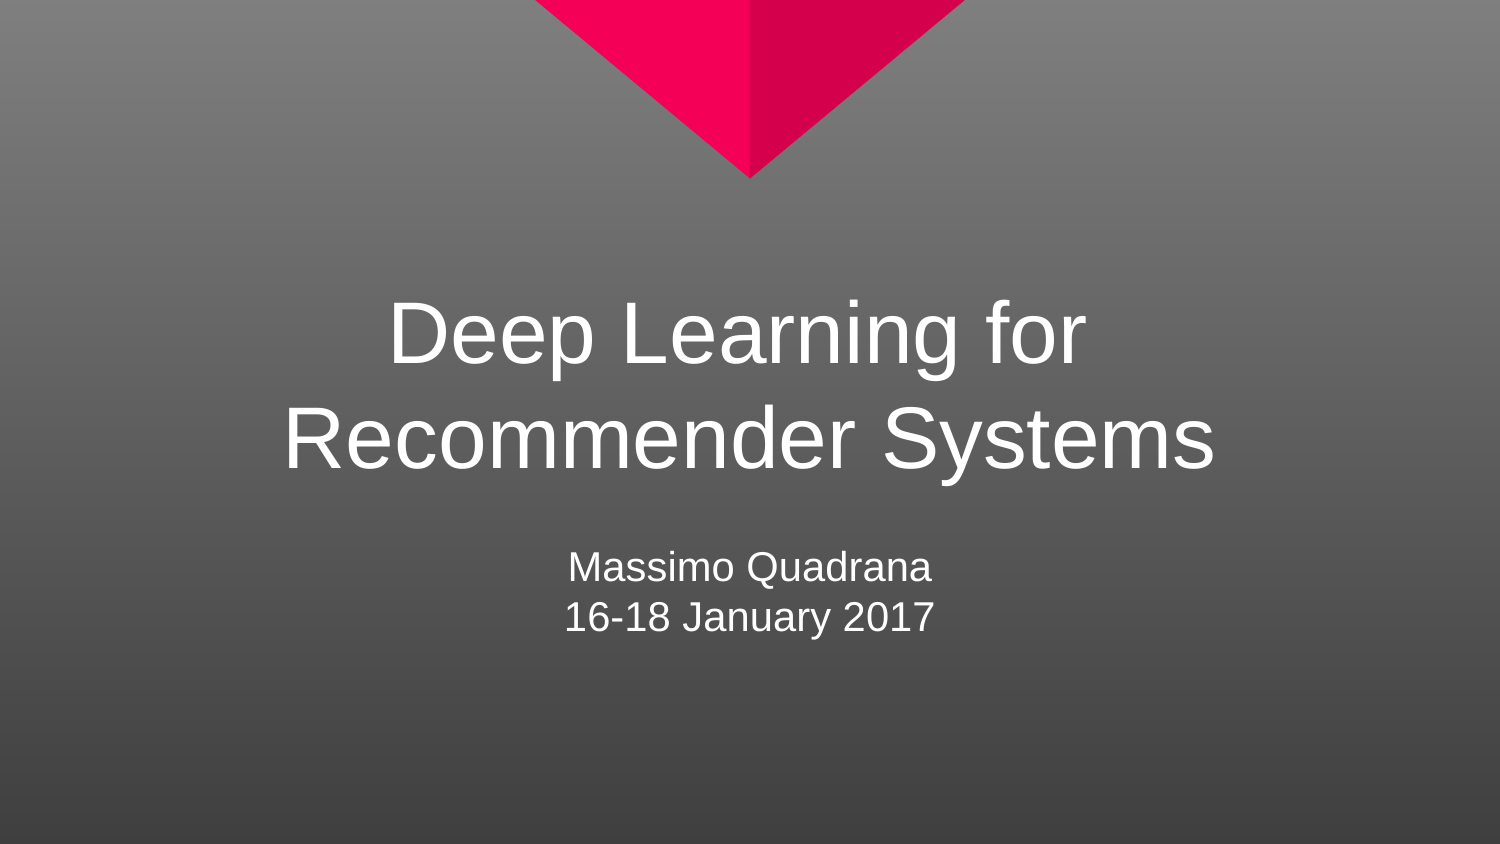

# Deep Learning for
Recommender Systems
Massimo Quadrana
16-18 January 2017